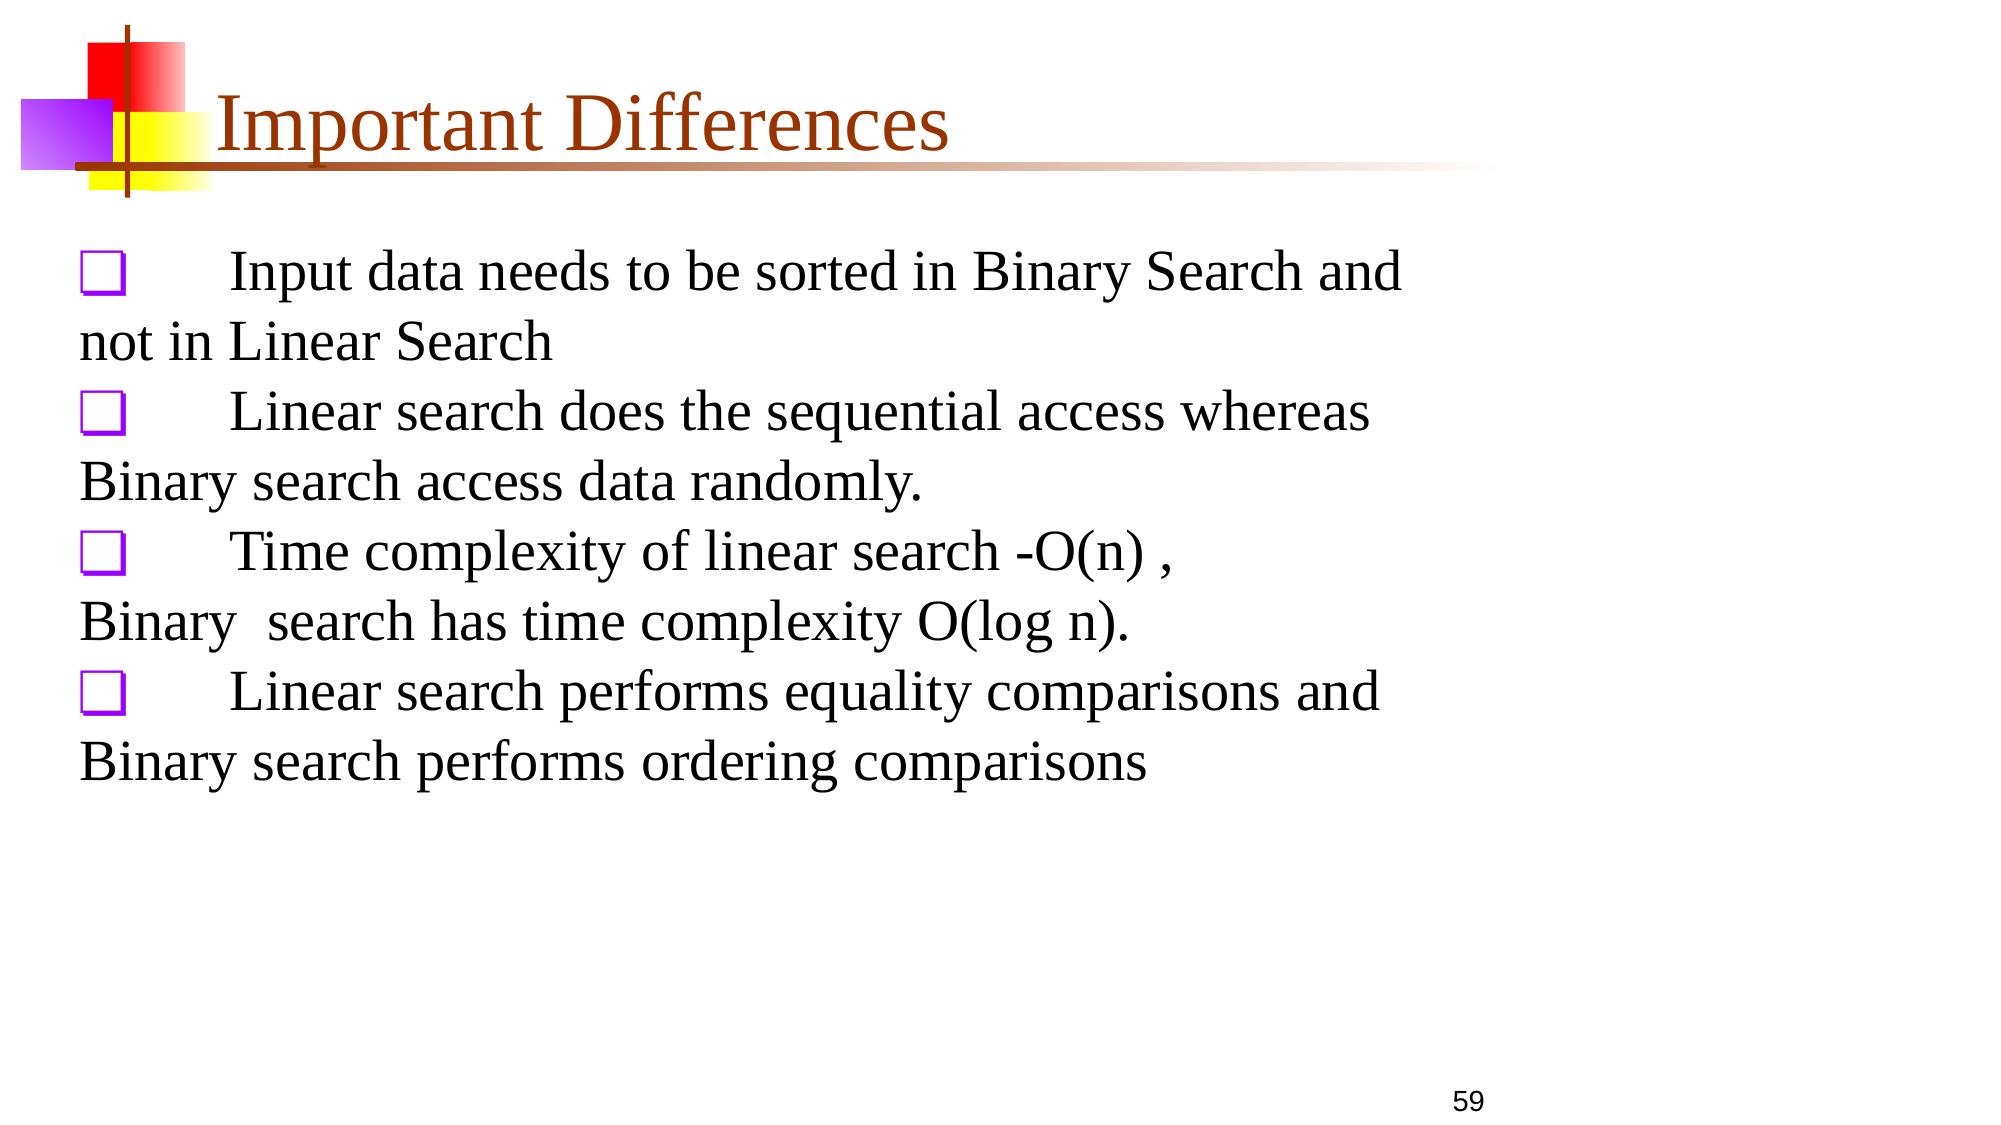

# Important Differences
 	Input data needs to be sorted in Binary Search and  not in Linear Search
 	Linear search does the sequential access whereas  Binary search access data randomly.
 	Time complexity of linear search -O(n) , Binary  search has time complexity O(log n).
 	Linear search performs equality comparisons and  Binary search performs ordering comparisons
59